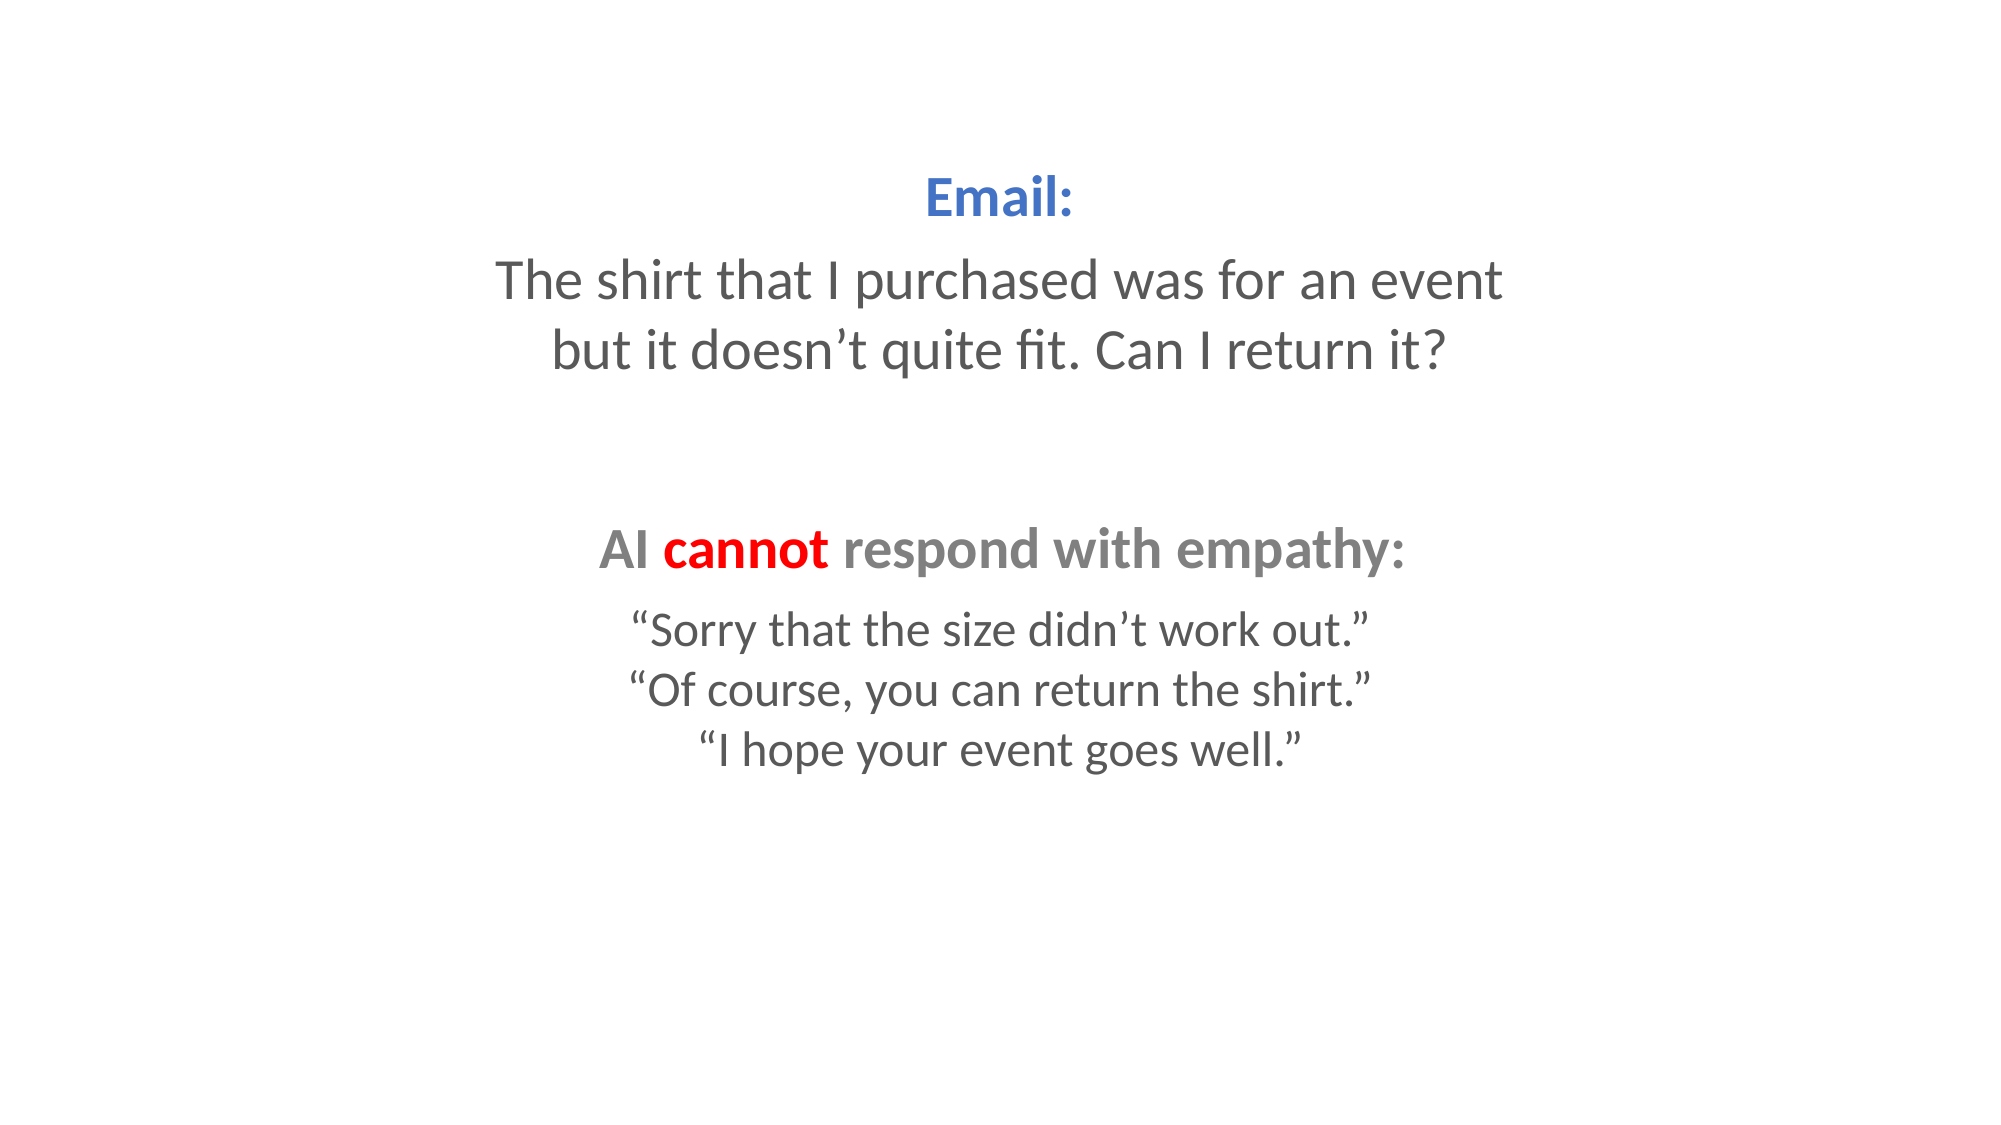

Email:
The shirt that I purchased was for an event but it doesn’t quite fit. Can I return it?
AI cannot respond with empathy:
“Sorry that the size didn’t work out.”
“Of course, you can return the shirt.”
“I hope your event goes well.”